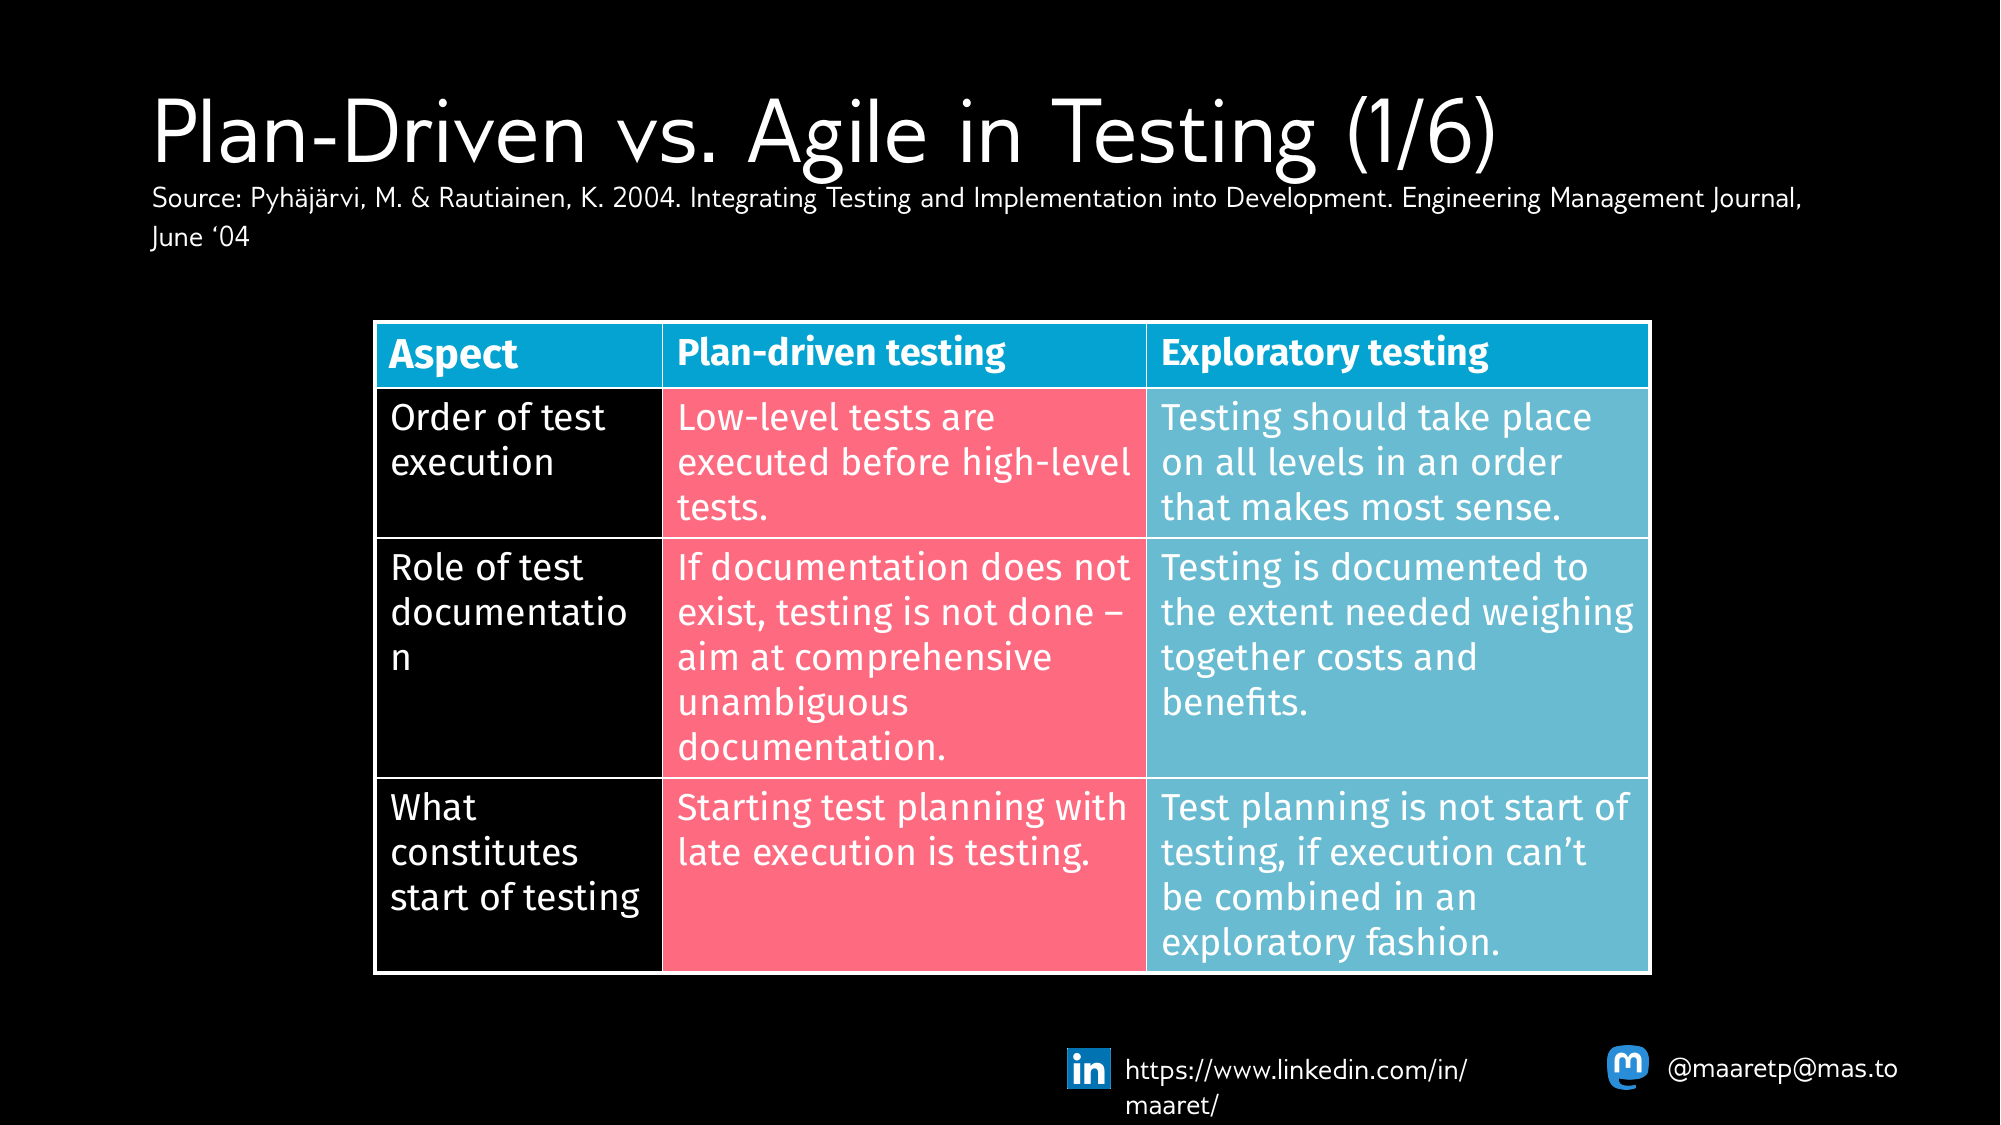

# Plan-Driven vs. Agile in Testing (1/6) Source: Pyhäjärvi, M. & Rautiainen, K. 2004. Integrating Testing and Implementation into Development. Engineering Management Journal, June ‘04
| Aspect | Plan-driven testing | Exploratory testing |
| --- | --- | --- |
| Order of test execution | Low-level tests are executed before high-level tests. | Testing should take place on all levels in an order that makes most sense. |
| Role of test documentation | If documentation does not exist, testing is not done – aim at comprehensive unambiguous documentation. | Testing is documented to the extent needed weighing together costs and benefits. |
| What constitutes start of testing | Starting test planning with late execution is testing. | Test planning is not start of testing, if execution can’t be combined in an exploratory fashion. |